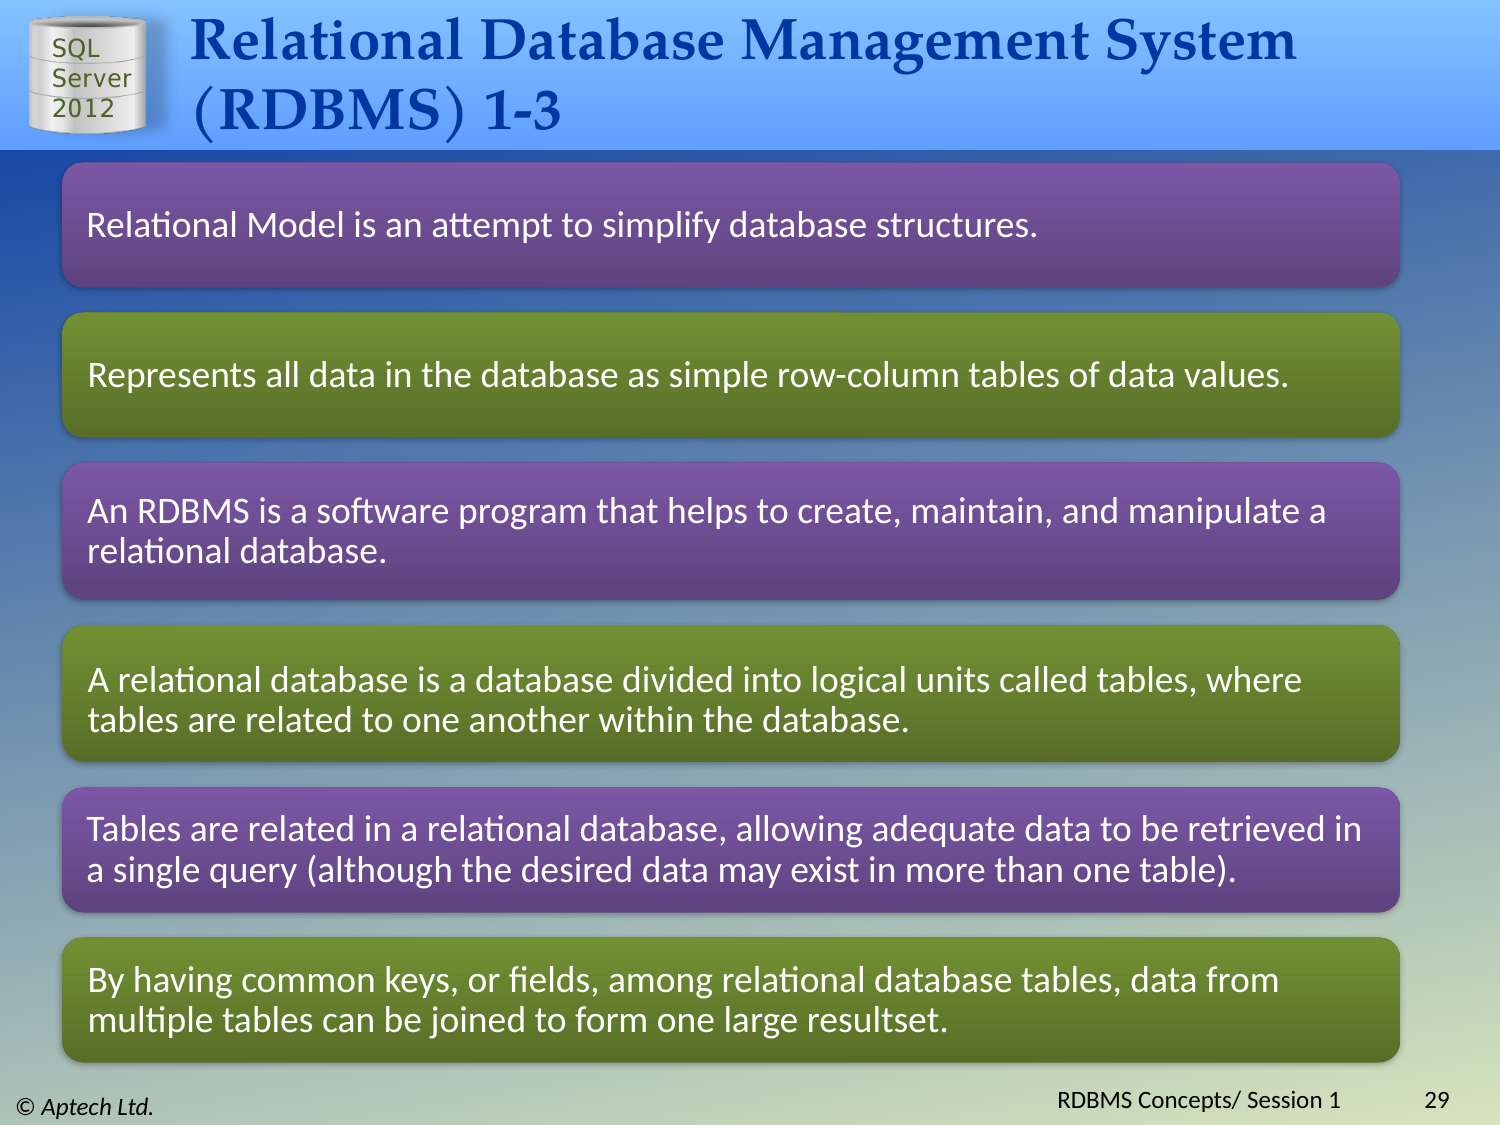

# Relational Database Management System (RDBMS) 1-3

Relational Model is an attempt to simplify database structures.

Represents all data in the database as simple row-column tables of data values.

An RDBMS is a software program that helps to create, maintain, and manipulate a relational database.

A relational database is a database divided into logical units called tables, where tables are related to one another within the database.

Tables are related in a relational database, allowing adequate data to be retrieved in a single query (although the desired data may exist in more than one table).

By having common keys, or fields, among relational database tables, data from multiple tables can be joined to form one large resultset.
RDBMS Concepts/ Session 1
29